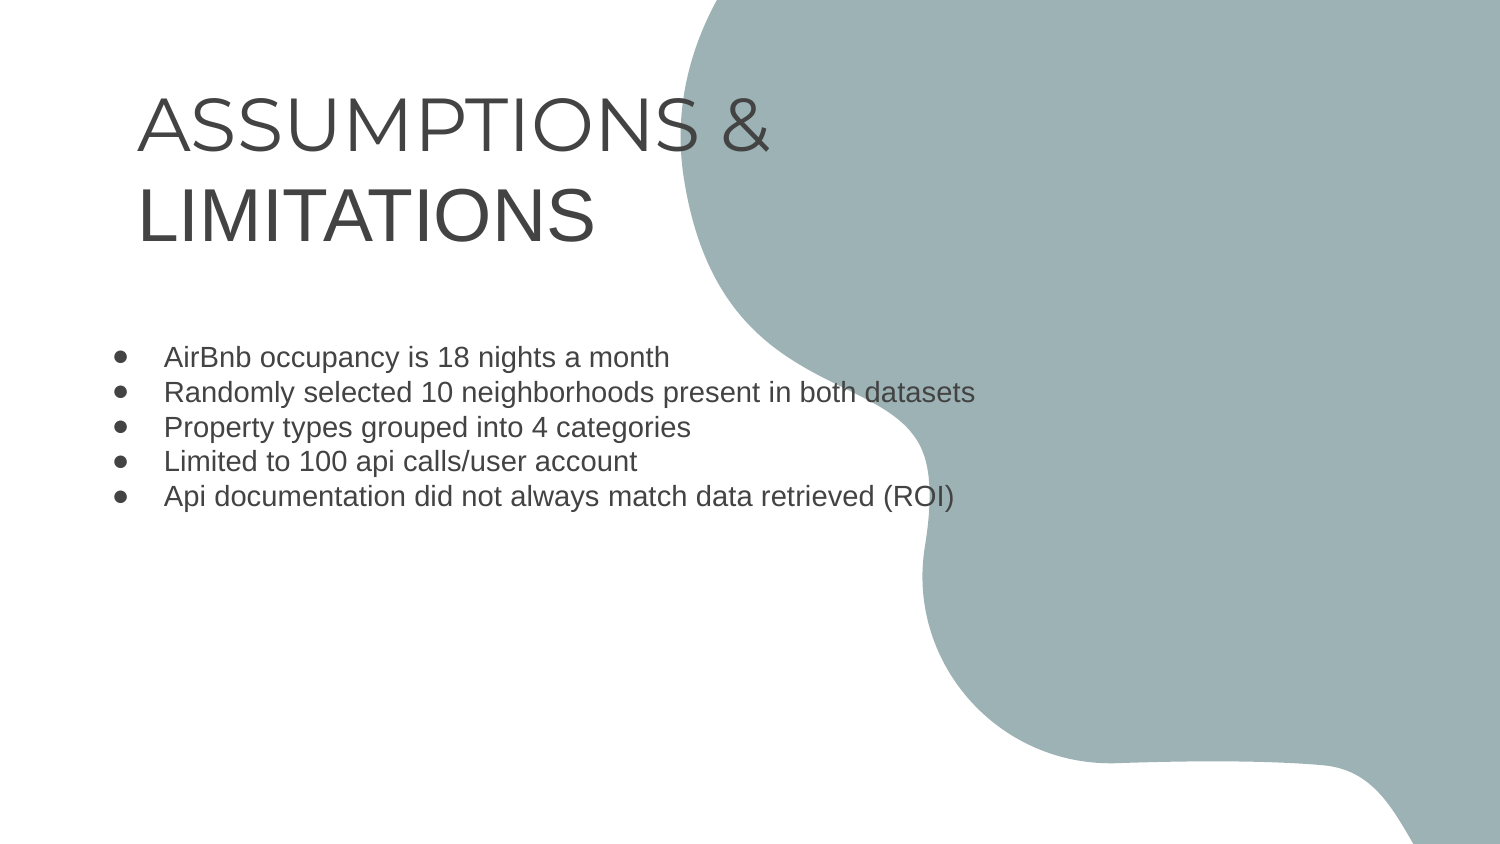

ASSUMPTIONS & LIMITATIONS
AirBnb occupancy is 18 nights a month
Randomly selected 10 neighborhoods present in both datasets
Property types grouped into 4 categories
Limited to 100 api calls/user account
Api documentation did not always match data retrieved (ROI)